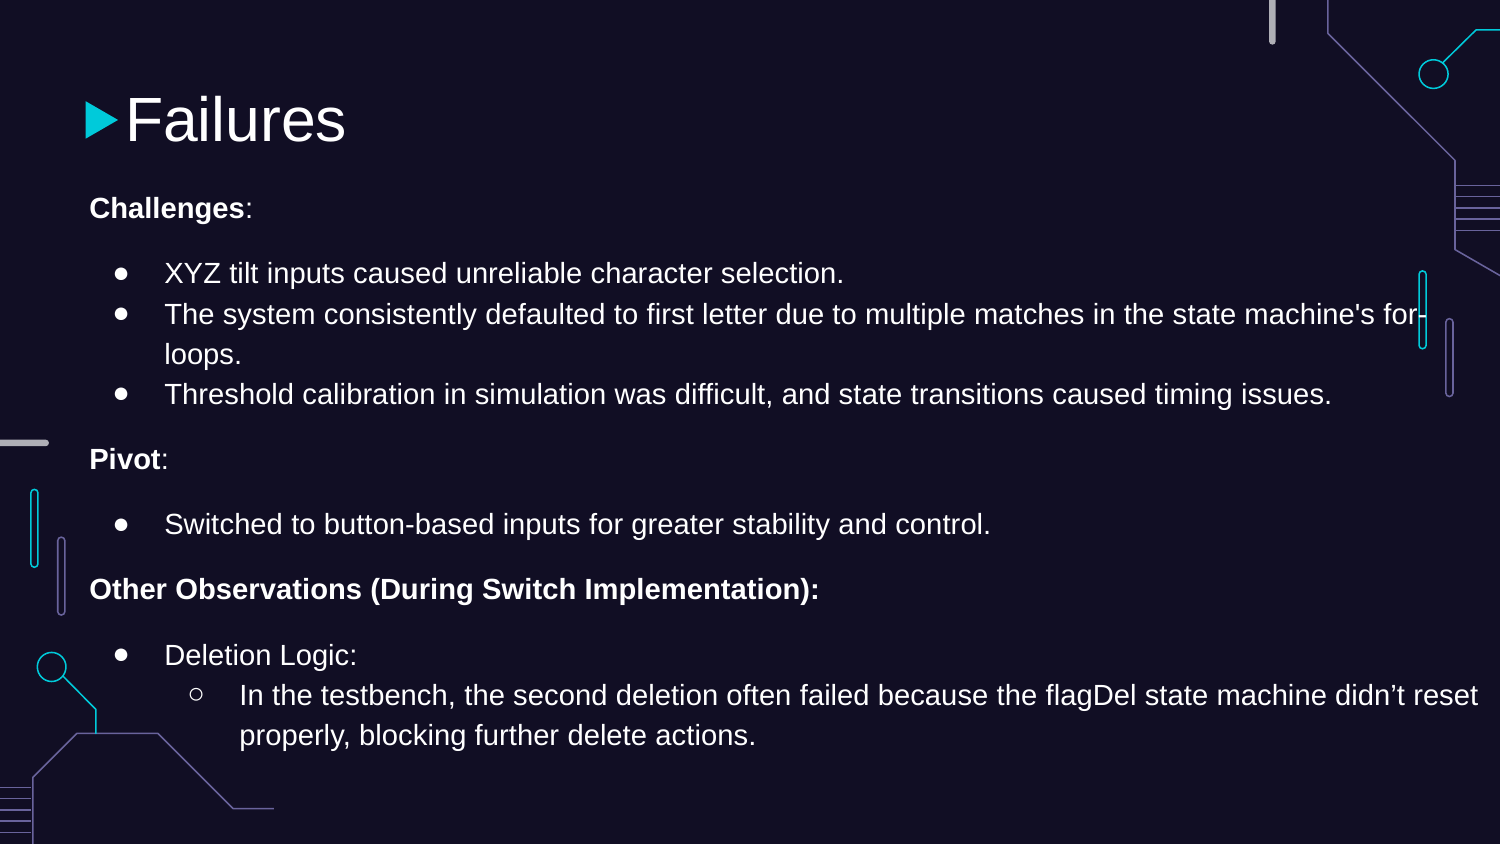

# Failures
Challenges:
XYZ tilt inputs caused unreliable character selection.
The system consistently defaulted to first letter due to multiple matches in the state machine's for-loops.
Threshold calibration in simulation was difficult, and state transitions caused timing issues.
Pivot:
Switched to button-based inputs for greater stability and control.
Other Observations (During Switch Implementation):
Deletion Logic:
In the testbench, the second deletion often failed because the flagDel state machine didn’t reset properly, blocking further delete actions.